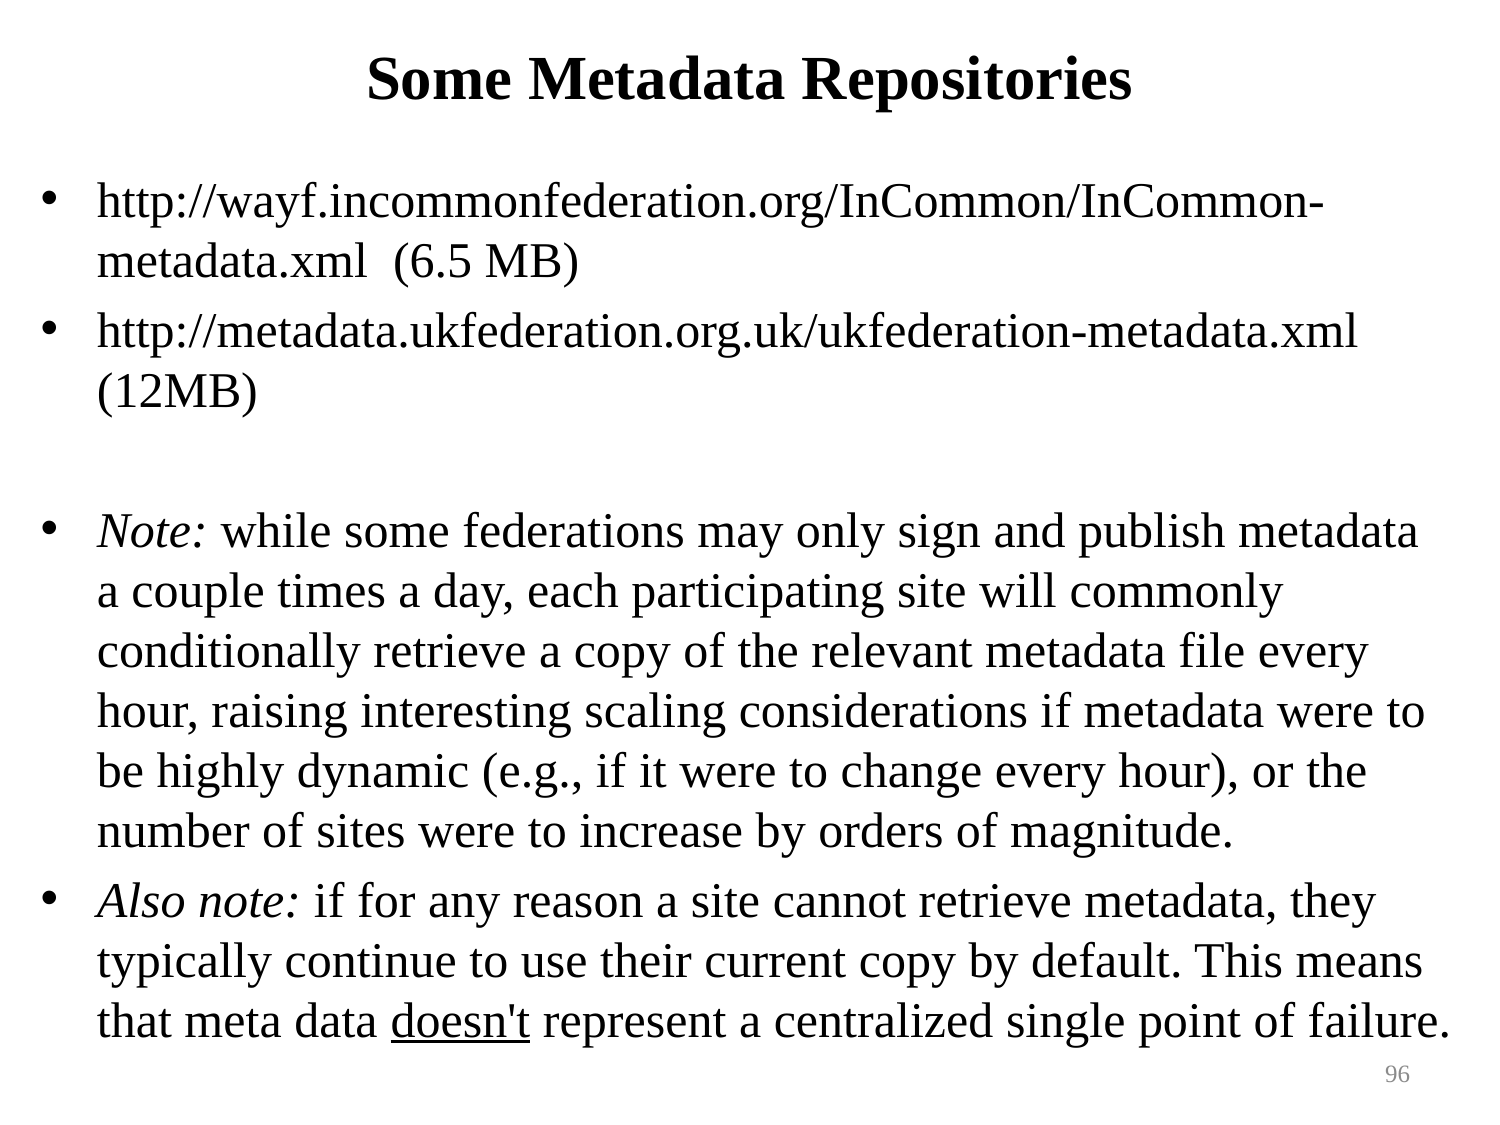

# Some Metadata Repositories
http://wayf.incommonfederation.org/InCommon/InCommon-metadata.xml  (6.5 MB)
http://metadata.ukfederation.org.uk/ukfederation-metadata.xml‎ (12MB)

Note: while some federations may only sign and publish metadata
a couple times a day, each participating site will commonly conditionally retrieve a copy of the relevant metadata file every hour, raising interesting scaling considerations if metadata were to be highly dynamic (e.g., if it were to change every hour), or the number of sites were to increase by orders of magnitude.
Also note: if for any reason a site cannot retrieve metadata, they typically continue to use their current copy by default. This means that meta data doesn't represent a centralized single point of failure.
96